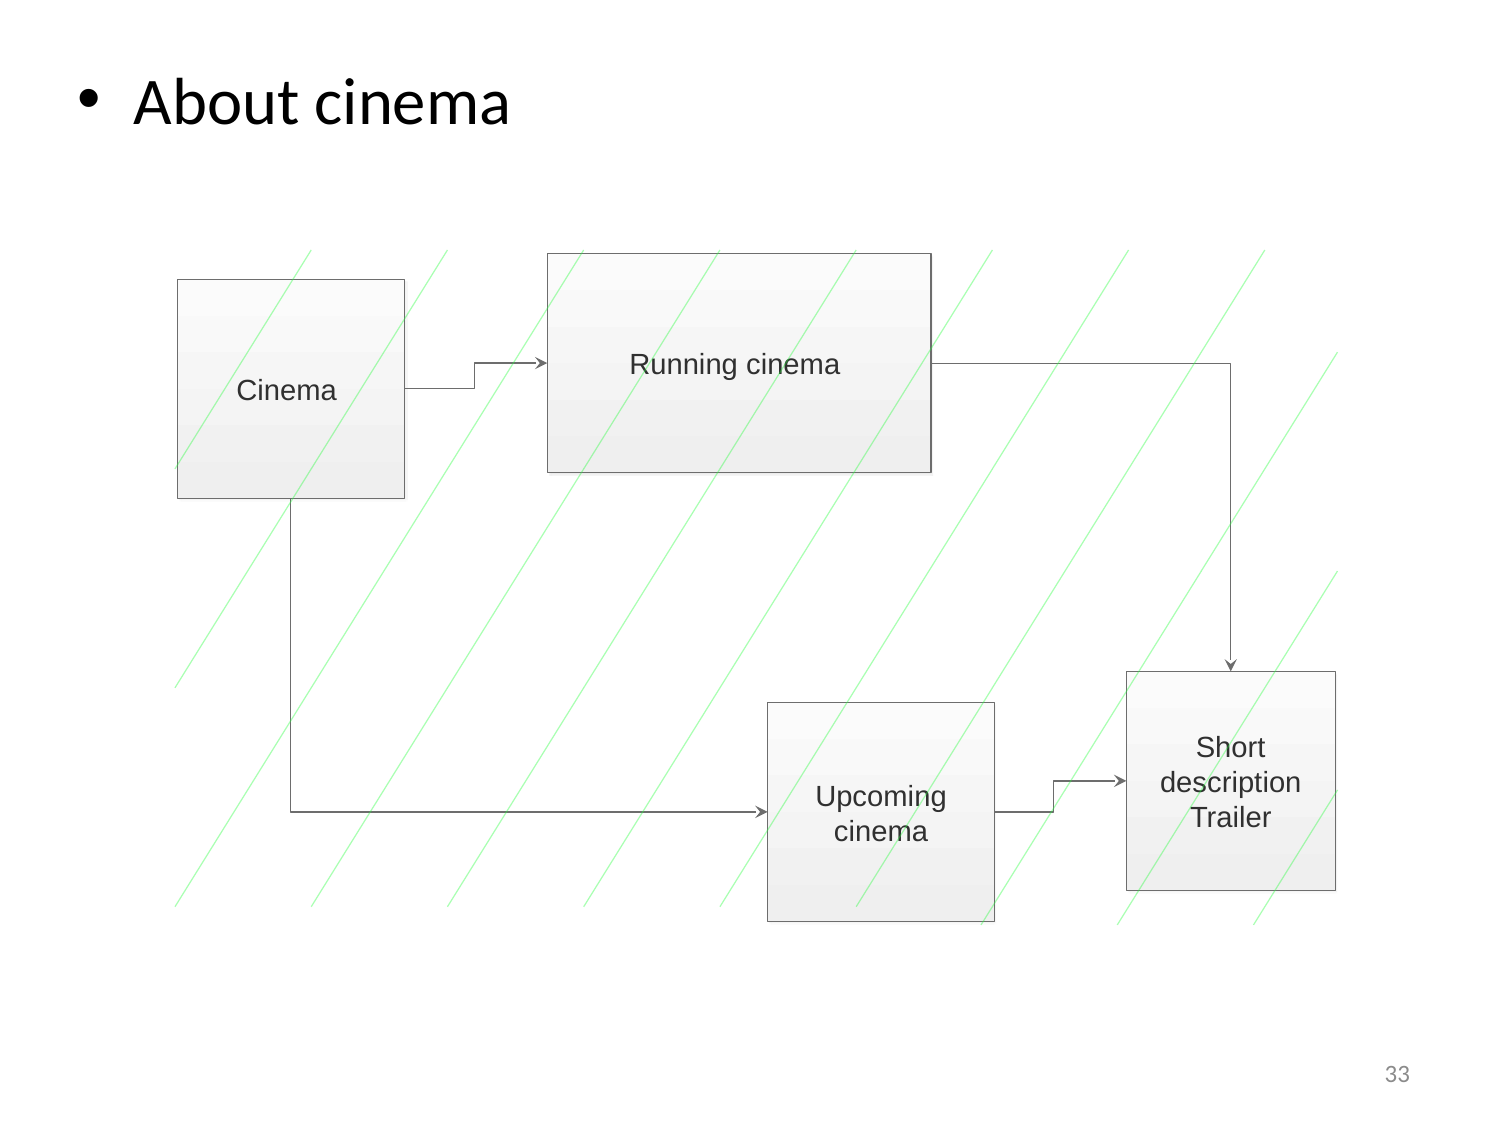

About cinema

Running cinema
Cinema

Short description
Trailer

Upcoming cinema

33